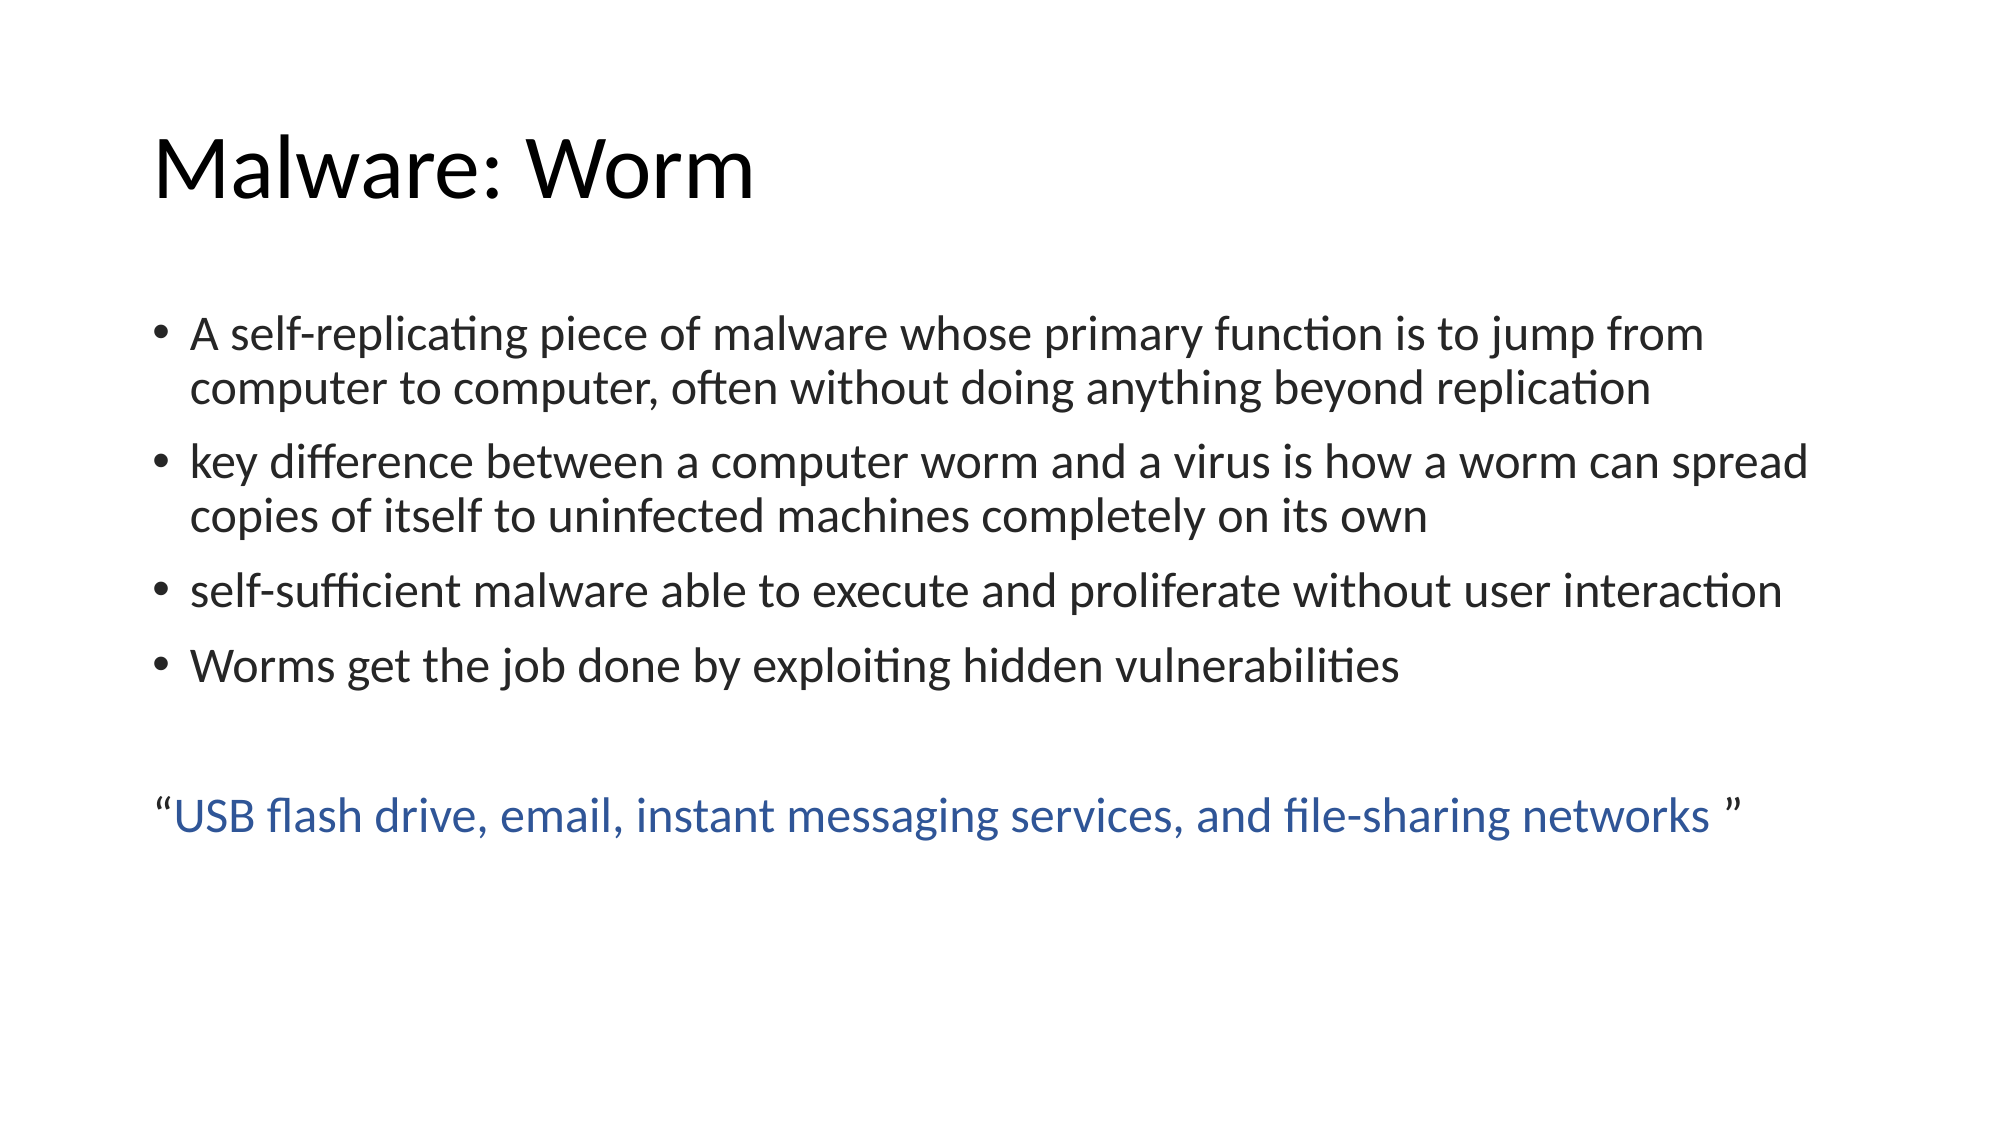

# Malware: Worm
A self-replicating piece of malware whose primary function is to jump from computer to computer, often without doing anything beyond replication
key difference between a computer worm and a virus is how a worm can spread copies of itself to uninfected machines completely on its own
self-sufficient malware able to execute and proliferate without user interaction
Worms get the job done by exploiting hidden vulnerabilities

“USB flash drive, email, instant messaging services, and file-sharing networks ”